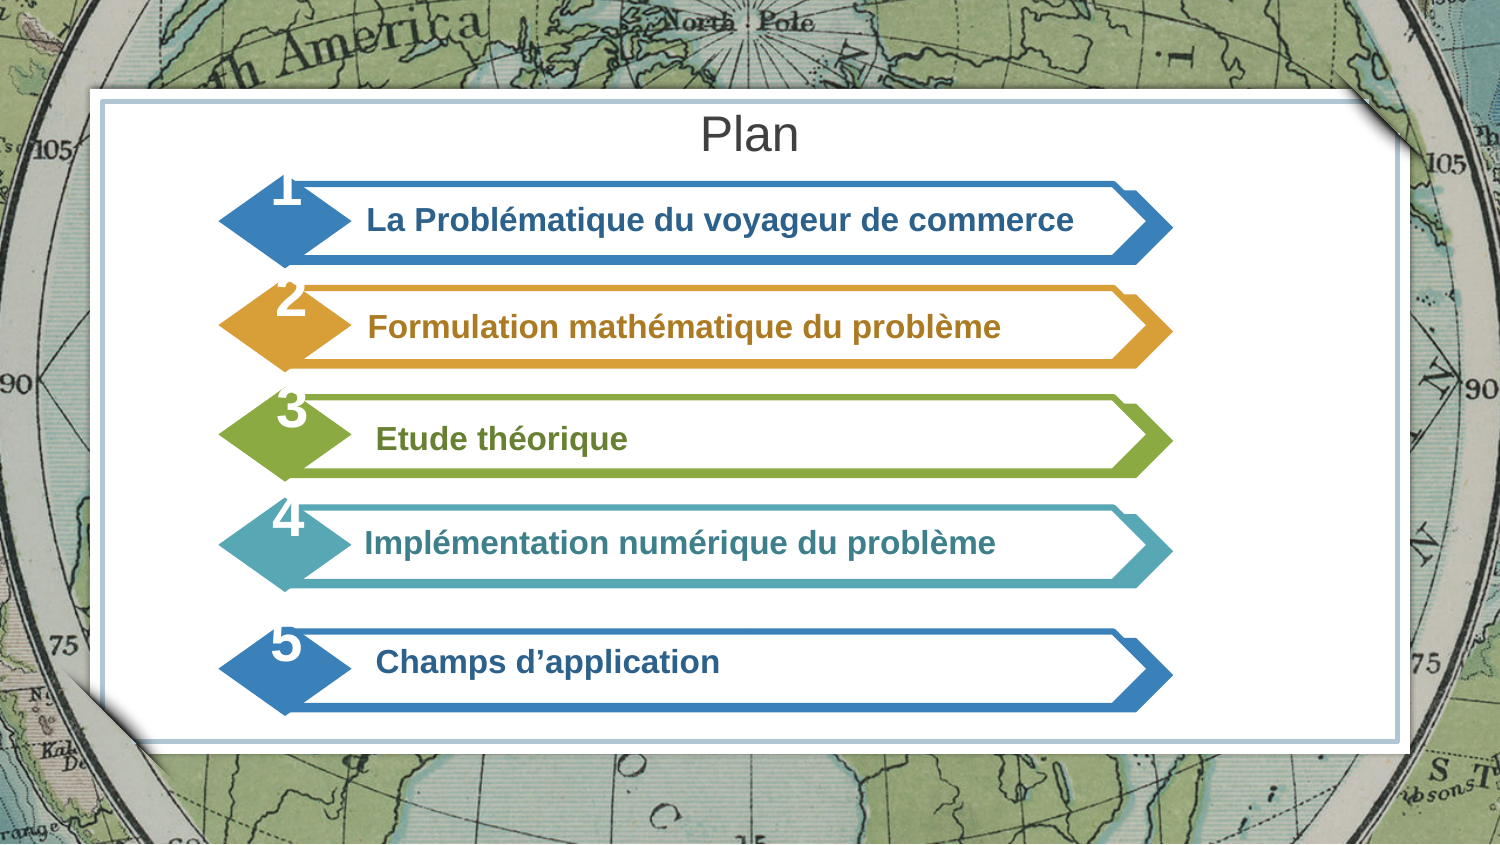

Plan
1

La Problématique du voyageur de commerce

2
Formulation mathématique du problème

3
Etude théorique

4
Implémentation numérique du problème

5
Champs d’application
4